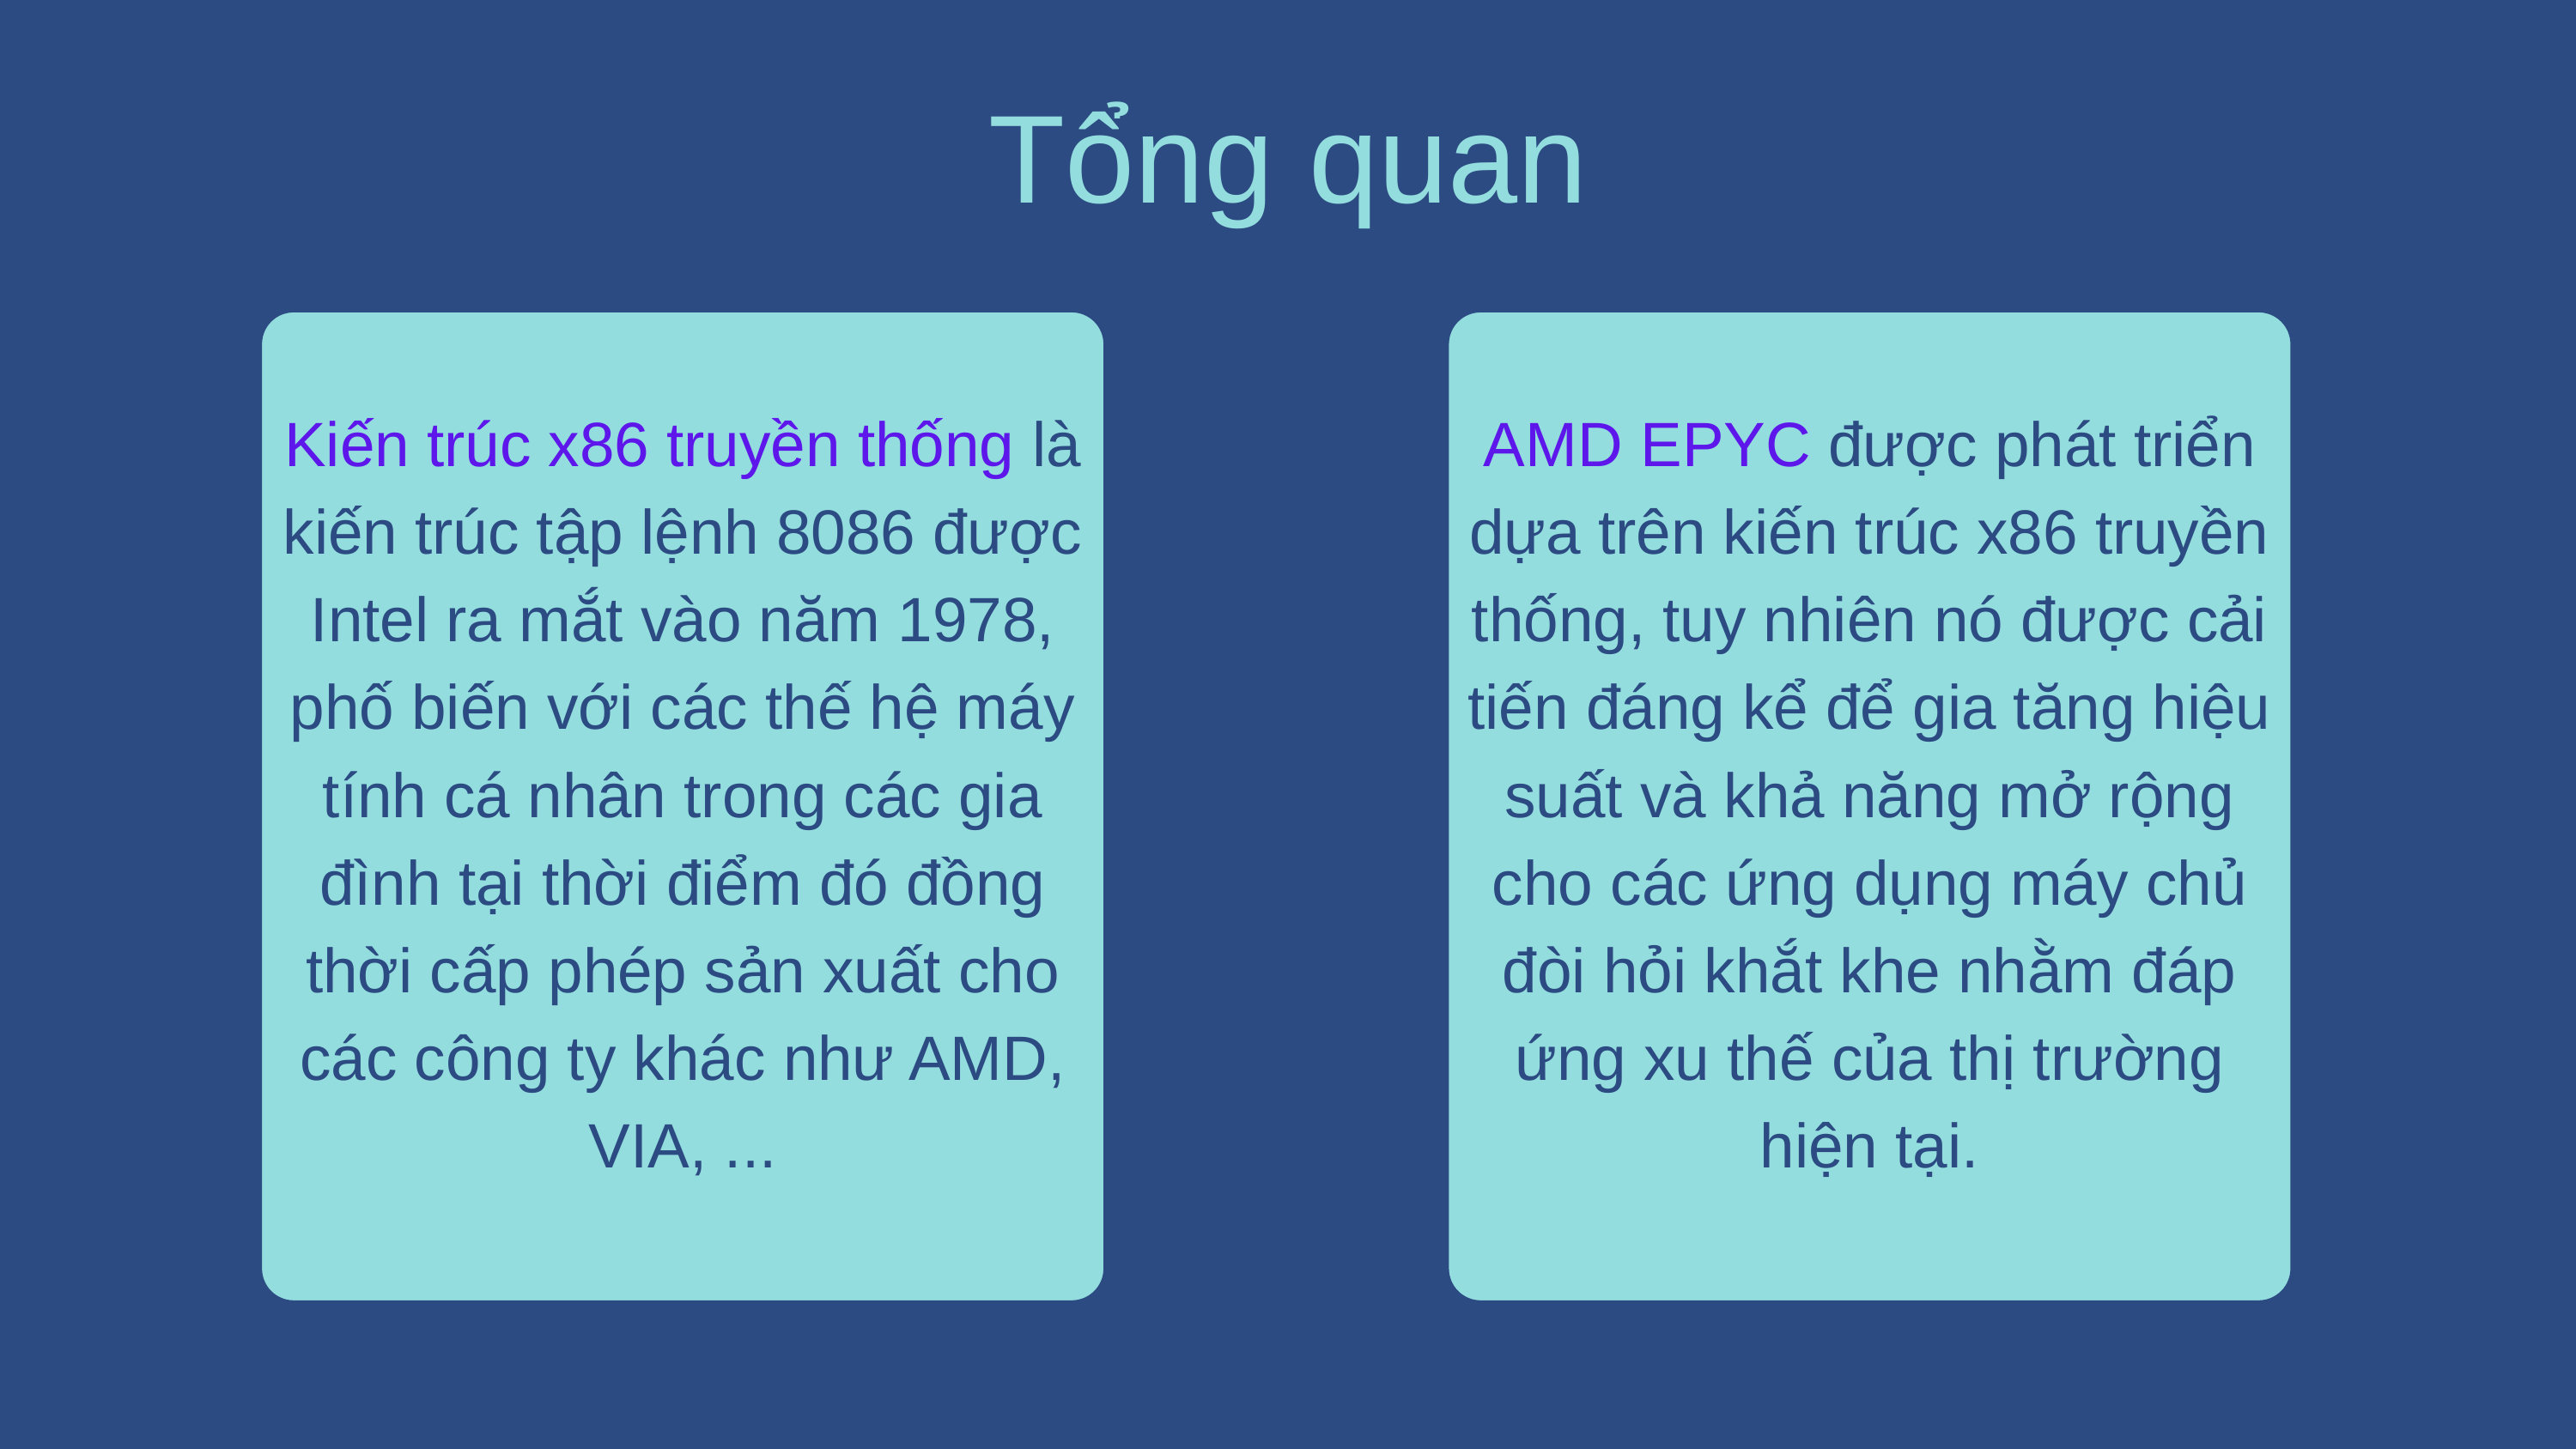

Tổng quan

Kiến trúc x86 truyền thống là kiến trúc tập lệnh 8086 được Intel ra mắt vào năm 1978, phố biến với các thế hệ máy tính cá nhân trong các gia đình tại thời điểm đó đồng thời cấp phép sản xuất cho các công ty khác như AMD, VIA, ...

AMD EPYC được phát triển dựa trên kiến trúc x86 truyền thống, tuy nhiên nó được cải tiến đáng kể để gia tăng hiệu suất và khả năng mở rộng cho các ứng dụng máy chủ đòi hỏi khắt khe nhằm đáp ứng xu thế của thị trường hiện tại.